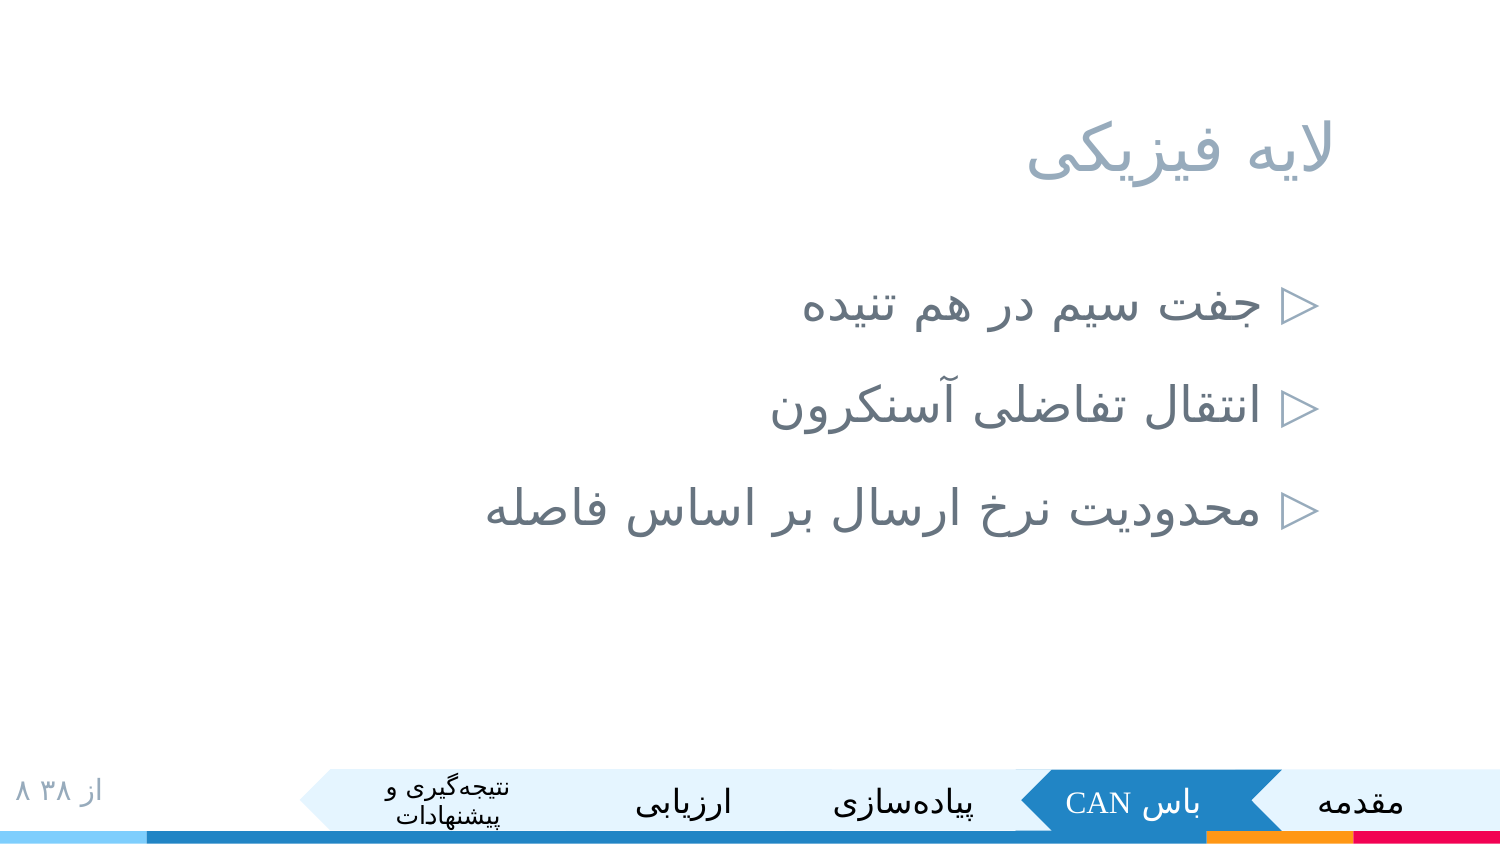

# لایه فیزیکی
جفت سیم در هم تنیده
انتقال تفاضلی آسنکرون
محدودیت نرخ ارسال بر اساس فاصله

۸ از ۳۸

نتیجه‌گیری و پیشنهادات
ارزیابی
پیاده‌سازی
مقدمه
باس CAN